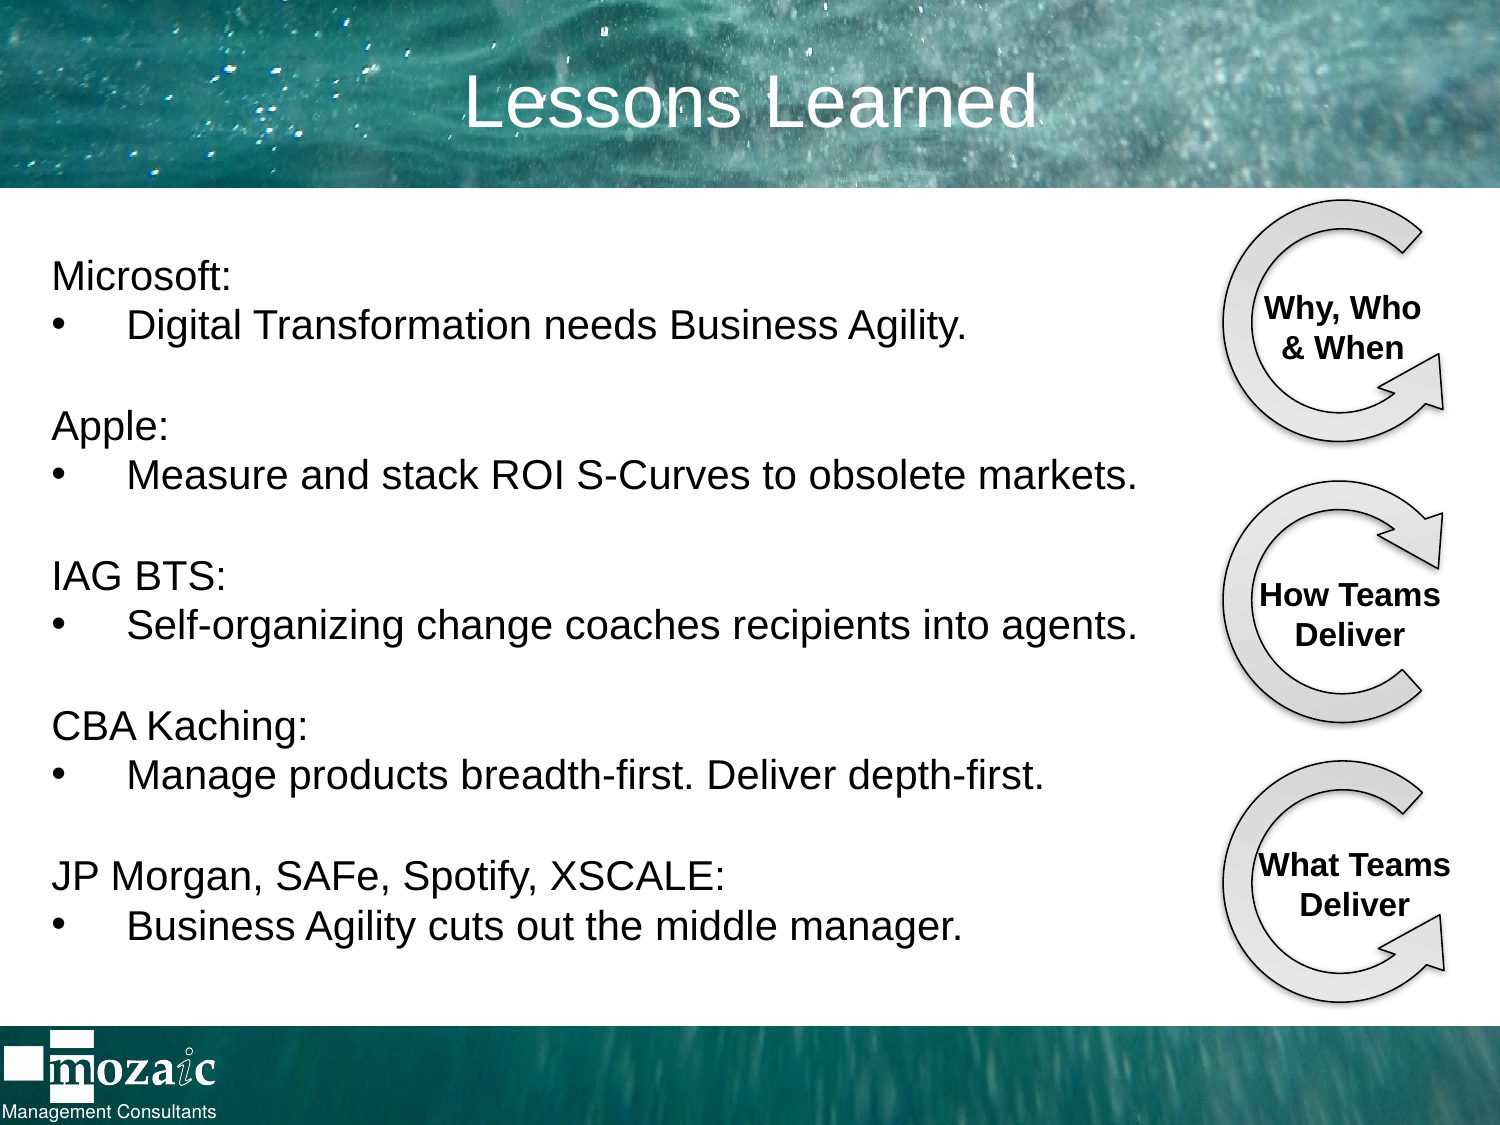

Lessons Learned

Microsoft:
Digital Transformation needs Business Agility.

Apple:
Measure and stack ROI S-Curves to obsolete markets.

IAG BTS:
Self-organizing change coaches recipients into agents.

CBA Kaching:
Manage products breadth-first. Deliver depth-first.

JP Morgan, SAFe, Spotify, XSCALE:
Business Agility cuts out the middle manager.

Why, Who
& When

How Teams
Deliver

What Teams
Deliver